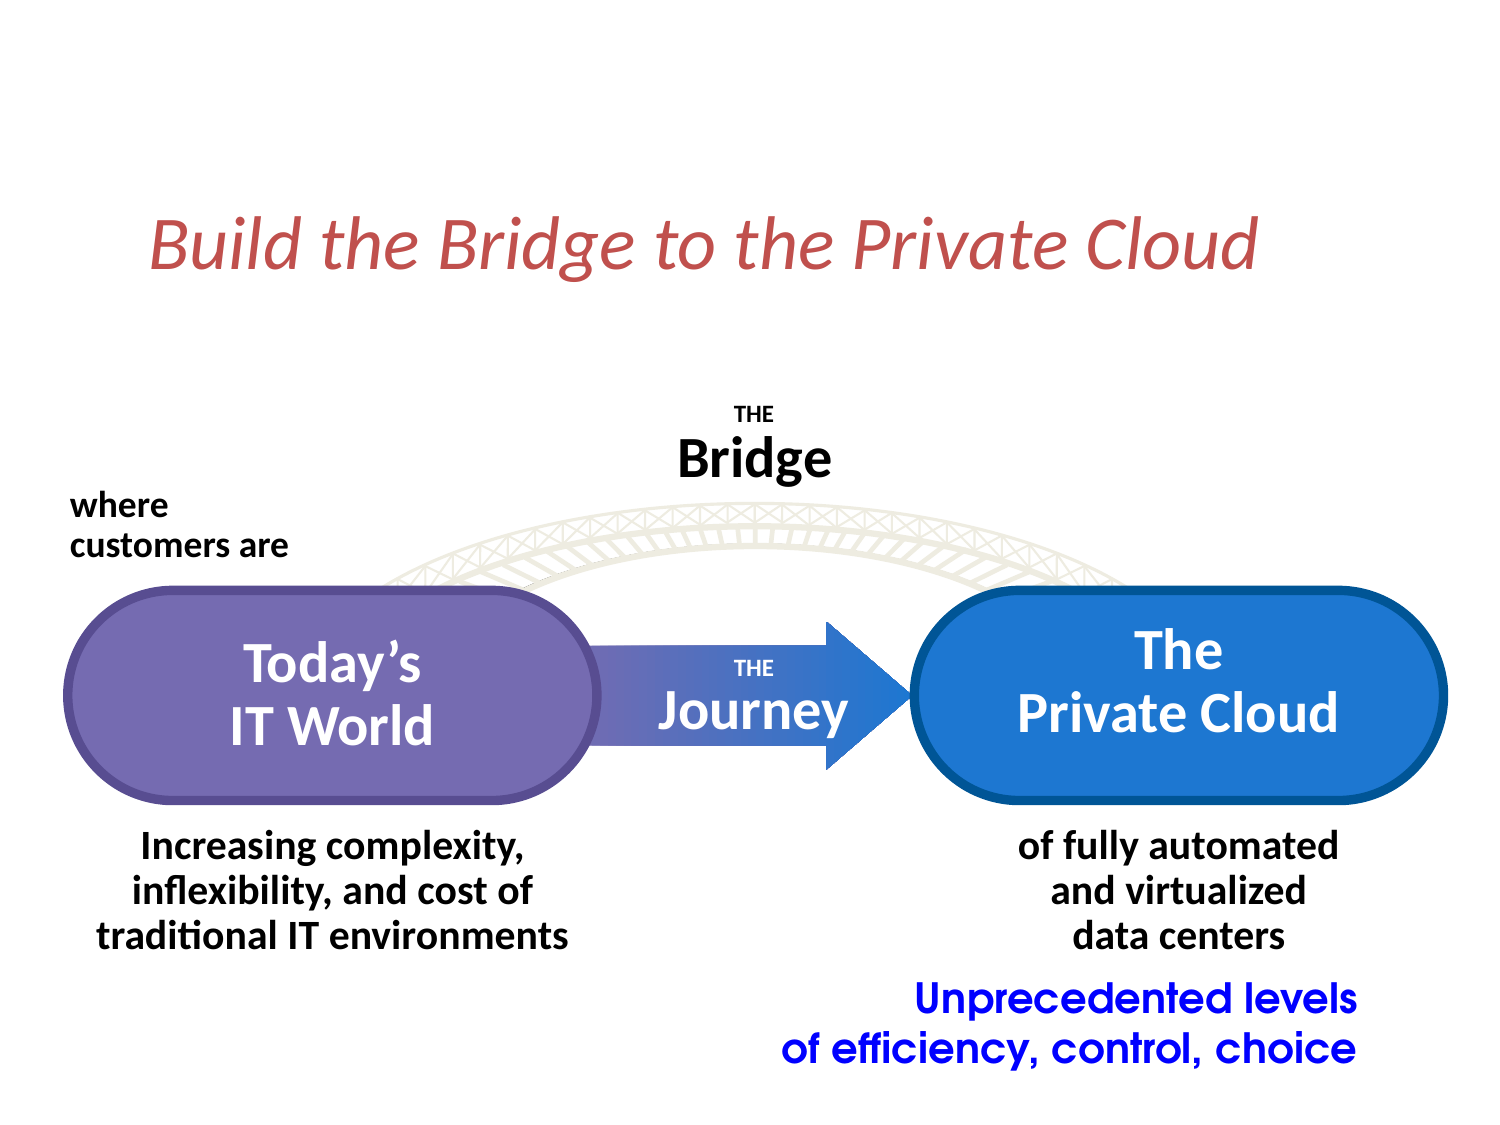

# Build the Bridge to the Private Cloud
THE
Bridge
where
customers are

The
Private Cloud

Today’s
IT World
THE
Journey
Increasing complexity,
inflexibility, and cost of
traditional IT environments
of fully automated
and virtualized
data centers
Unprecedented levels
of efficiency, control, choice